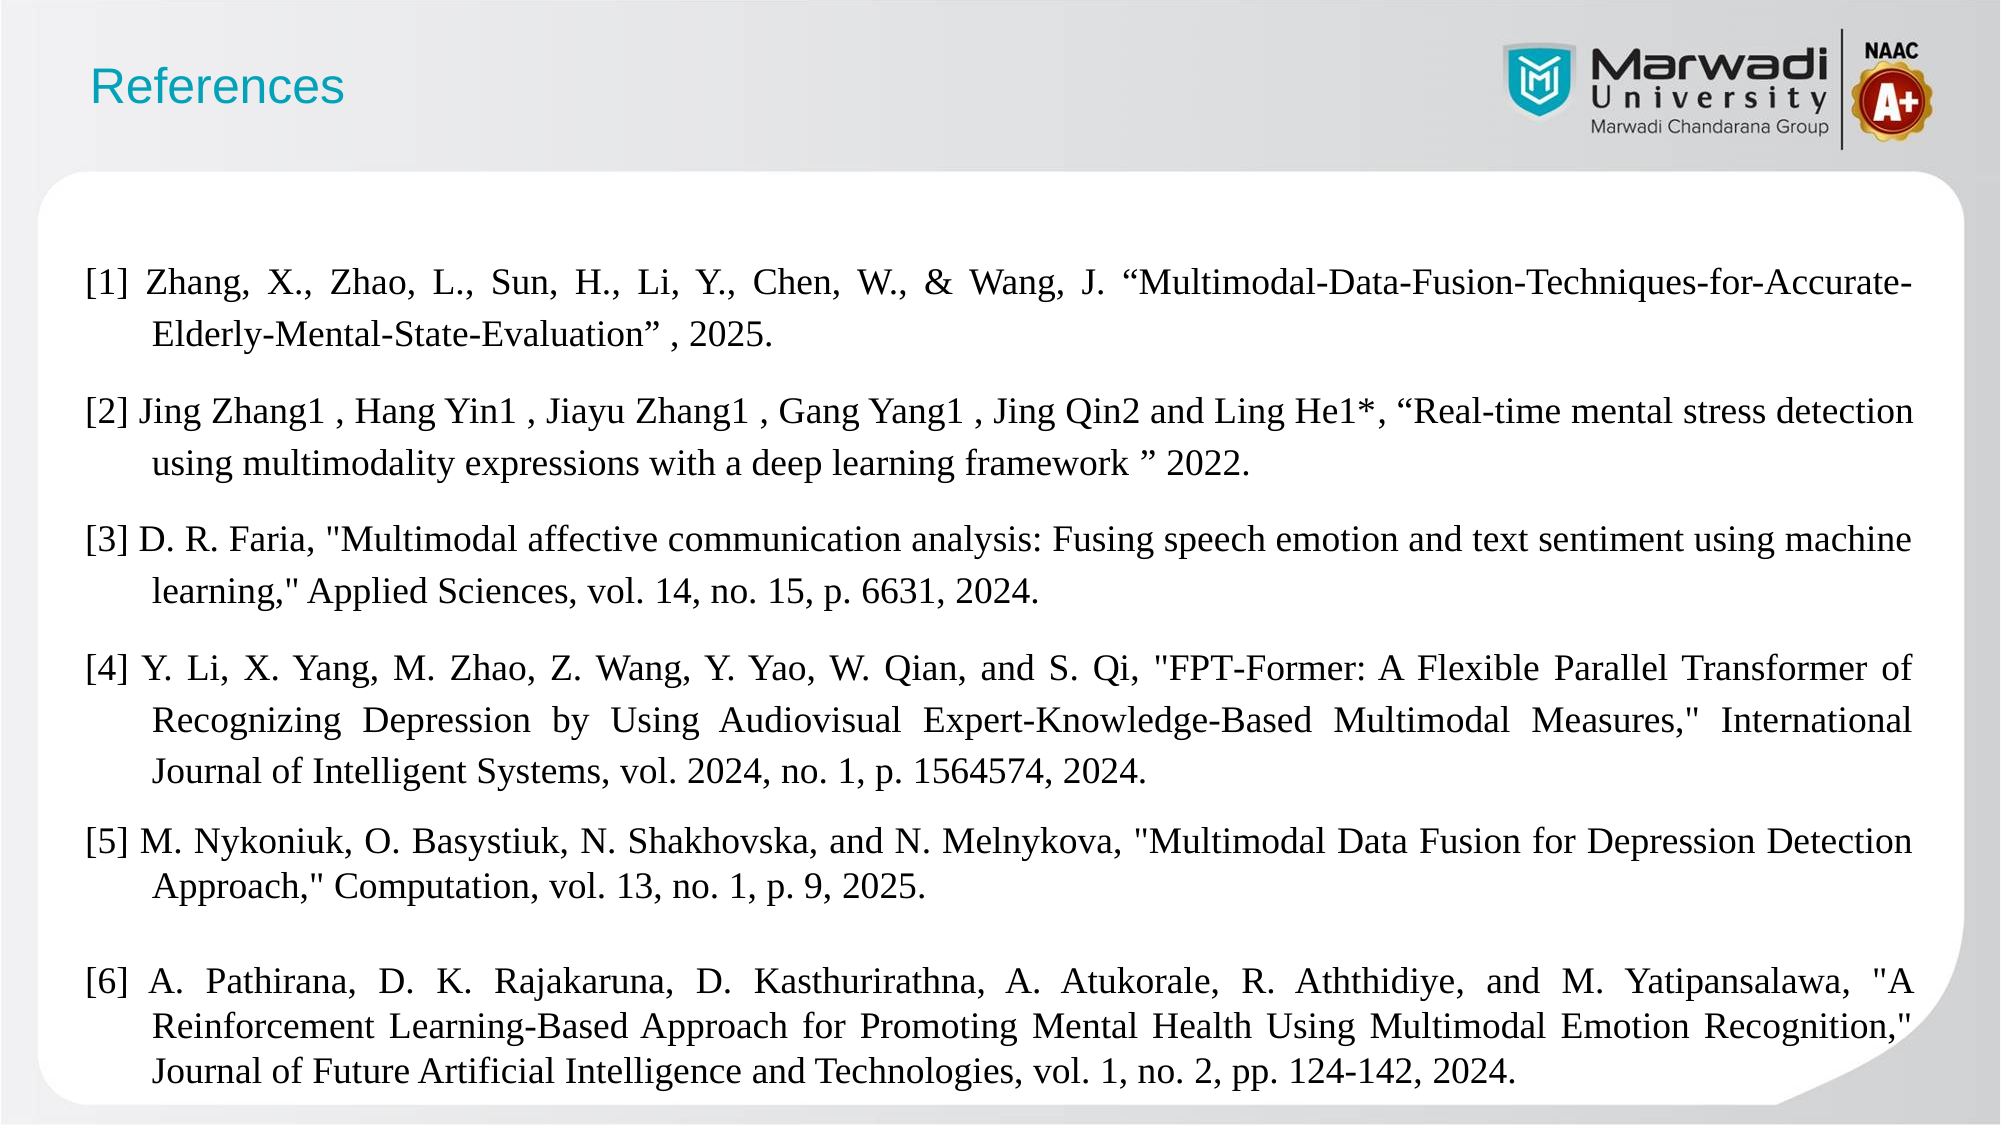

# References
[1] Zhang, X., Zhao, L., Sun, H., Li, Y., Chen, W., & Wang, J. “Multimodal-Data-Fusion-Techniques-for-Accurate-Elderly-Mental-State-Evaluation” , 2025.
[2] Jing Zhang1 , Hang Yin1 , Jiayu Zhang1 , Gang Yang1 , Jing Qin2 and Ling He1*, “Real-time mental stress detection using multimodality expressions with a deep learning framework ” 2022.
[3] D. R. Faria, "Multimodal affective communication analysis: Fusing speech emotion and text sentiment using machine learning," Applied Sciences, vol. 14, no. 15, p. 6631, 2024.
[4] Y. Li, X. Yang, M. Zhao, Z. Wang, Y. Yao, W. Qian, and S. Qi, "FPT‐Former: A Flexible Parallel Transformer of Recognizing Depression by Using Audiovisual Expert‐Knowledge‐Based Multimodal Measures," International Journal of Intelligent Systems, vol. 2024, no. 1, p. 1564574, 2024.
[5] M. Nykoniuk, O. Basystiuk, N. Shakhovska, and N. Melnykova, "Multimodal Data Fusion for Depression Detection Approach," Computation, vol. 13, no. 1, p. 9, 2025.
[6] A. Pathirana, D. K. Rajakaruna, D. Kasthurirathna, A. Atukorale, R. Aththidiye, and M. Yatipansalawa, "A Reinforcement Learning-Based Approach for Promoting Mental Health Using Multimodal Emotion Recognition," Journal of Future Artificial Intelligence and Technologies, vol. 1, no. 2, pp. 124-142, 2024.